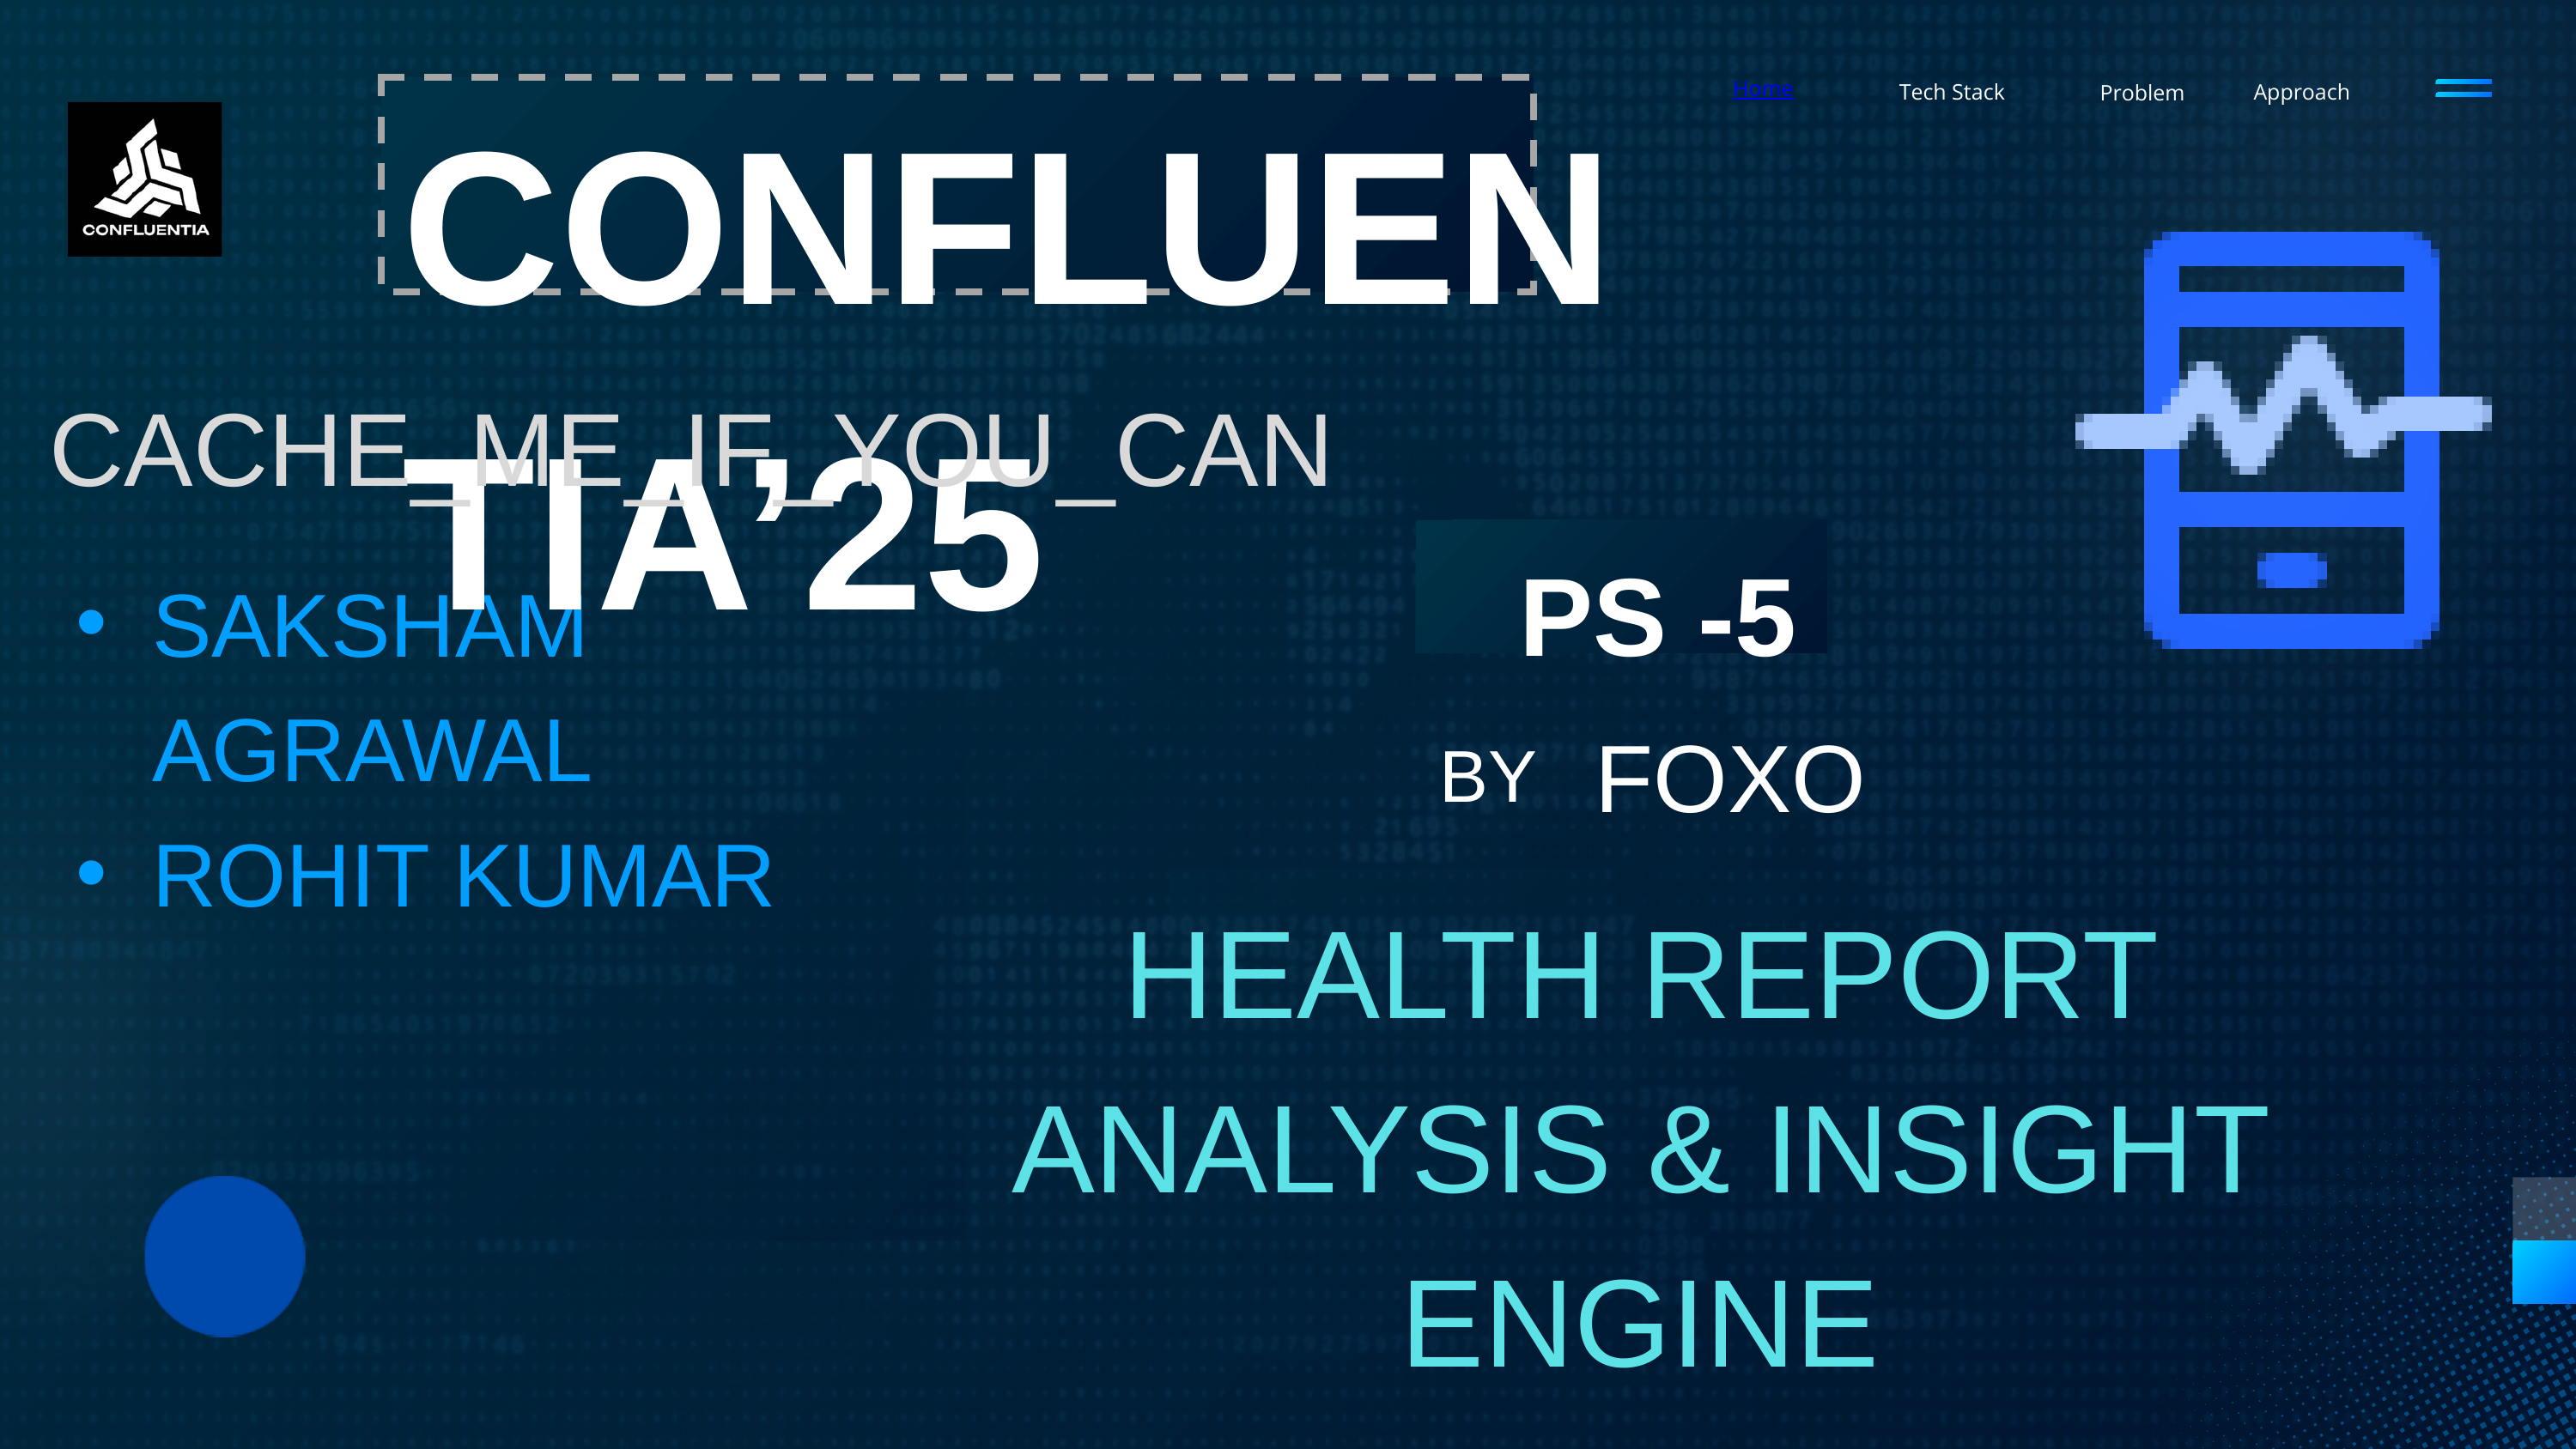

PS -5
FOXO
BY

HEALTH REPORT ANALYSIS & INSIGHT ENGINE

CONFLUENTIA’25
Tech Stack
Approach
Home
Problem

CACHE_ME_IF_YOU_CAN

SAKSHAM AGRAWAL
ROHIT KUMAR